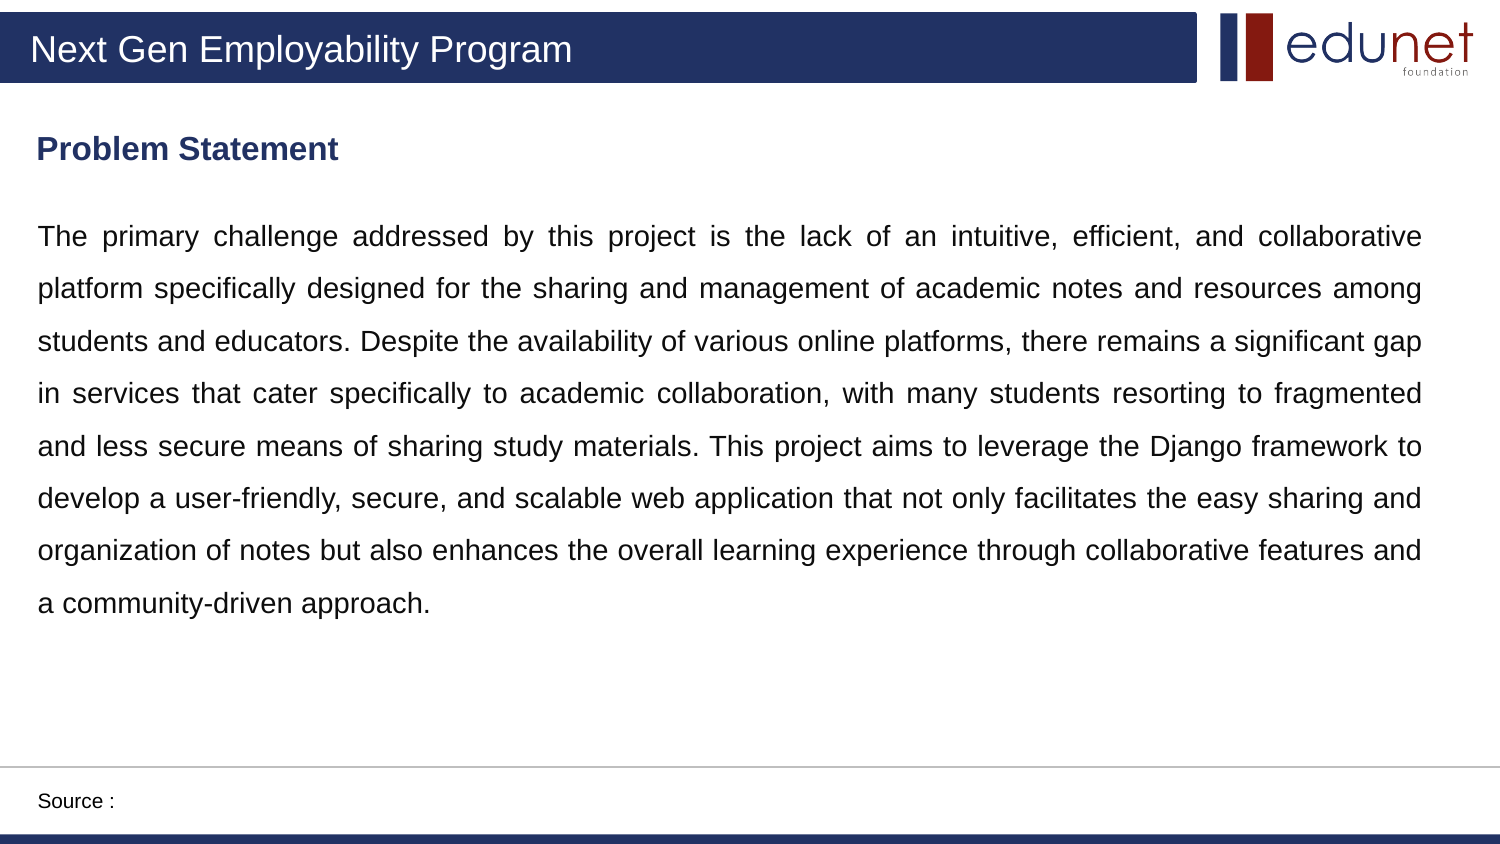

# Problem Statement
The primary challenge addressed by this project is the lack of an intuitive, efficient, and collaborative platform specifically designed for the sharing and management of academic notes and resources among students and educators. Despite the availability of various online platforms, there remains a significant gap in services that cater specifically to academic collaboration, with many students resorting to fragmented and less secure means of sharing study materials. This project aims to leverage the Django framework to develop a user-friendly, secure, and scalable web application that not only facilitates the easy sharing and organization of notes but also enhances the overall learning experience through collaborative features and a community-driven approach.
Source :